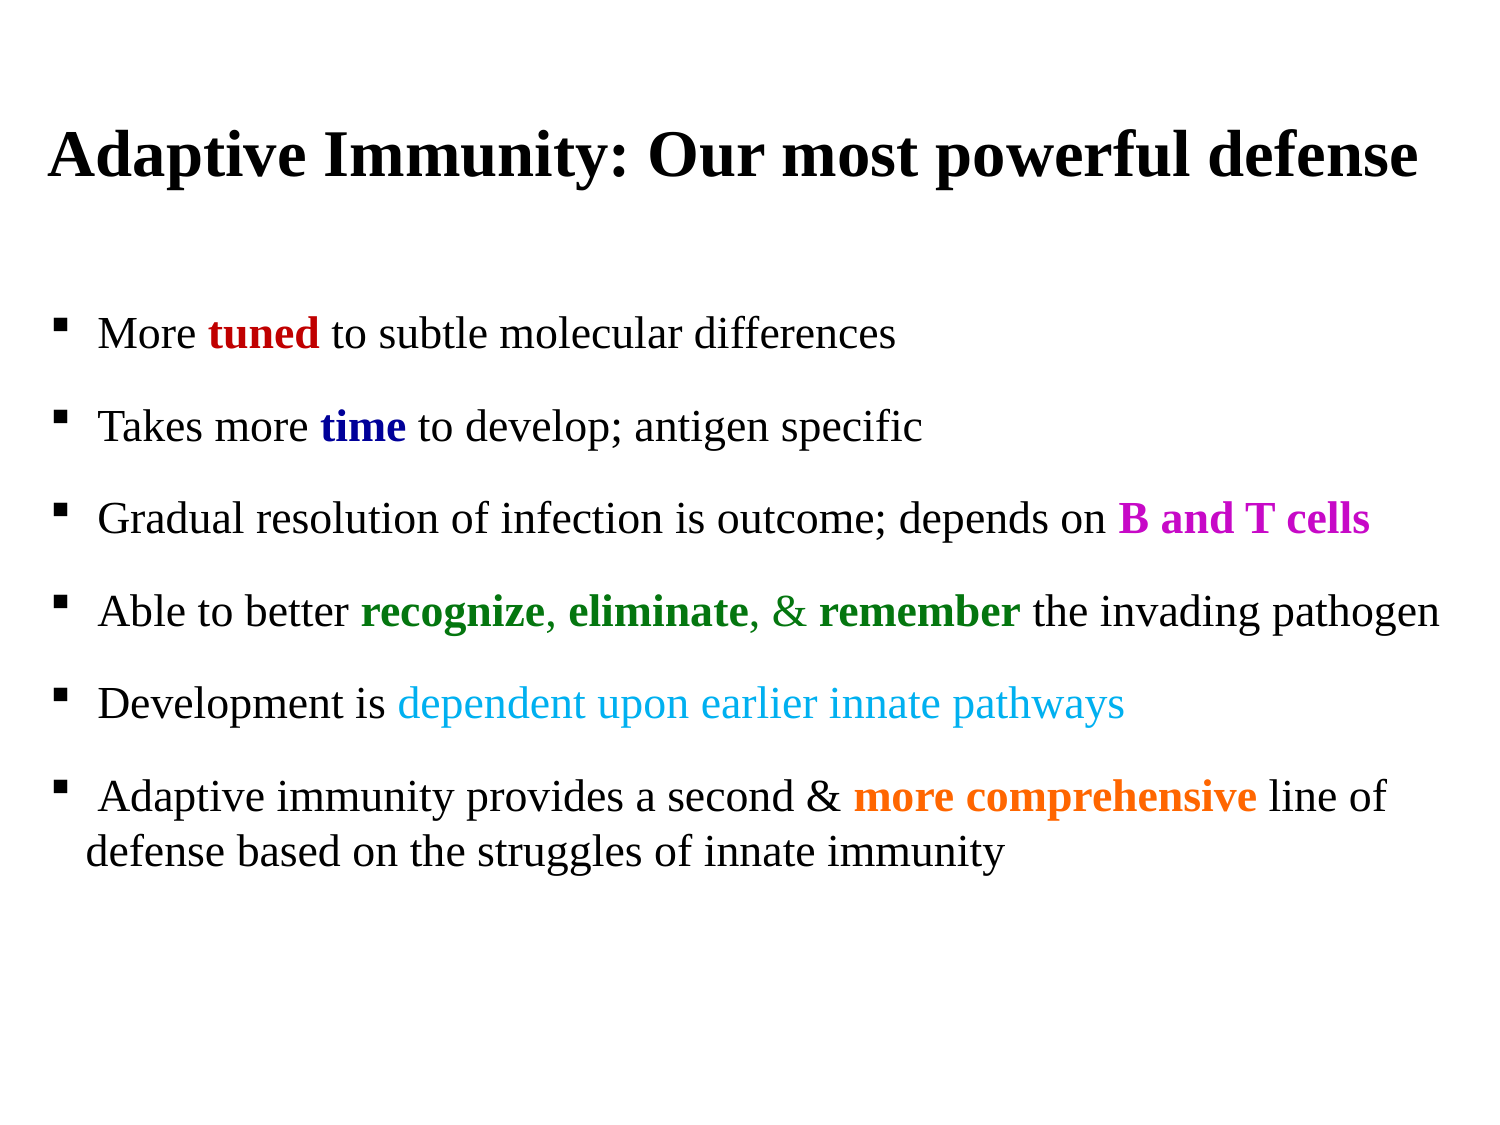

Adaptive Immunity: Our most powerful defense
 More tuned to subtle molecular differences
 Takes more time to develop; antigen specific
 Gradual resolution of infection is outcome; depends on B and T cells
 Able to better recognize, eliminate, & remember the invading pathogen
 Development is dependent upon earlier innate pathways
 Adaptive immunity provides a second & more comprehensive line of defense based on the struggles of innate immunity